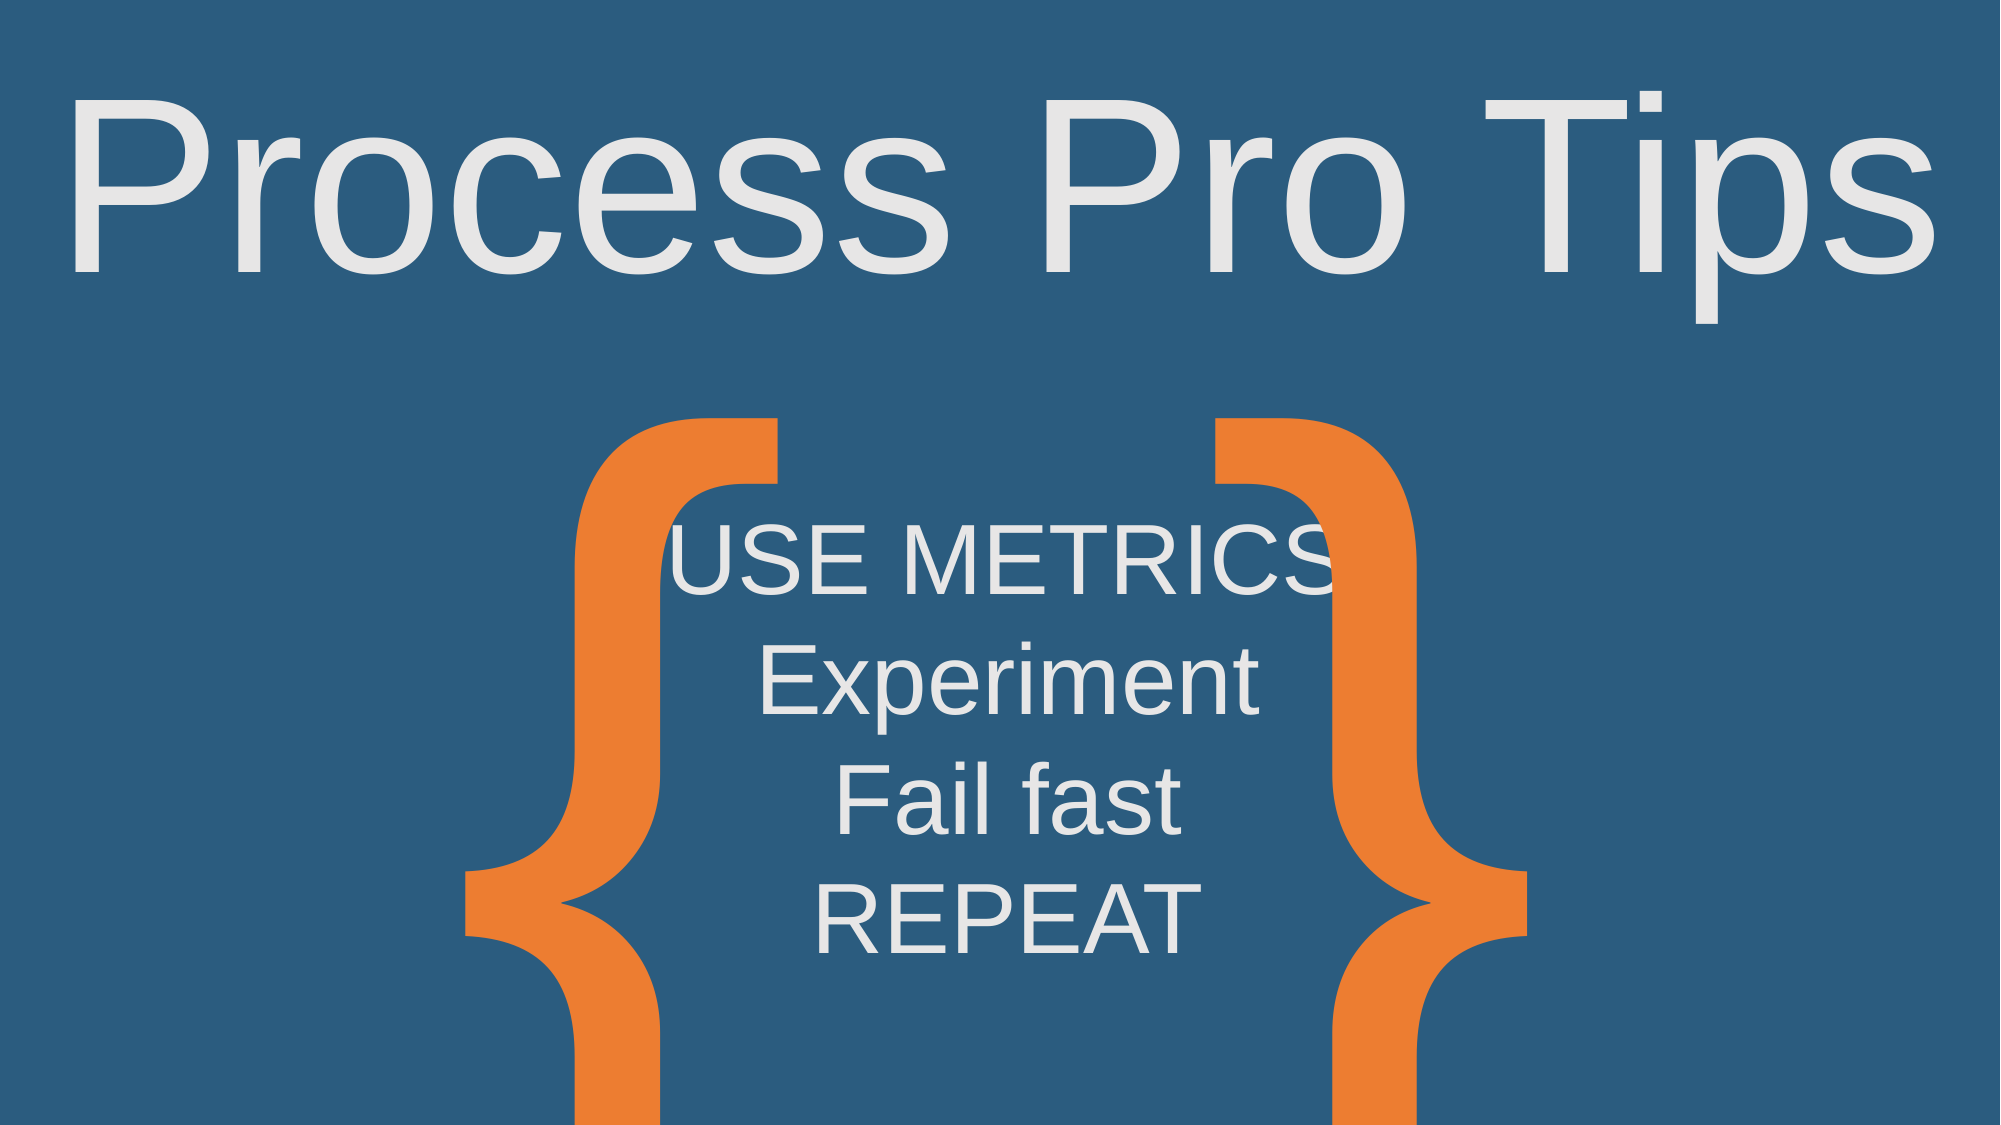

Process Pro Tips

{
}
USE METRICS
Experiment
Fail fast
REPEAT